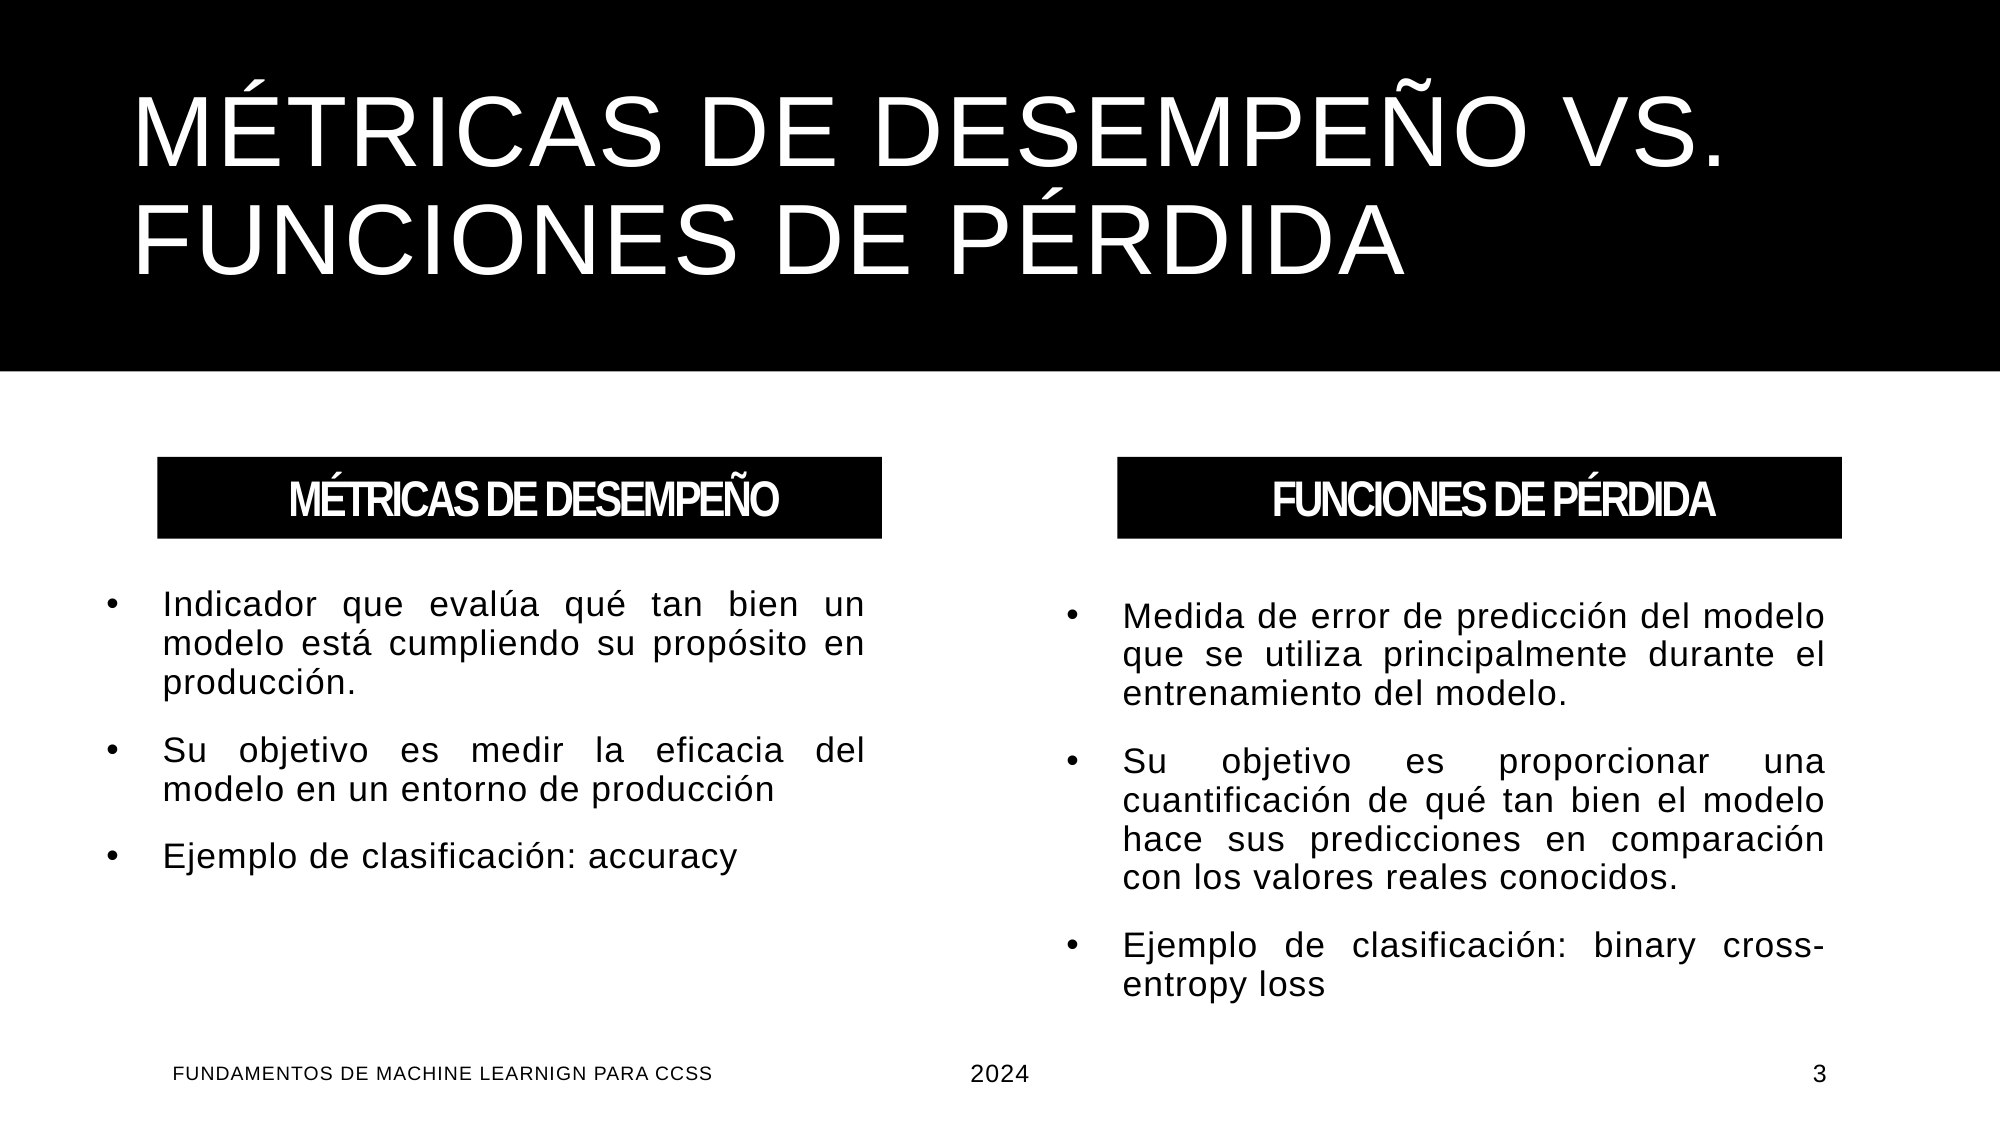

# MÉTRICAS DE DESEMPEÑO VS. FUNCIONES DE PÉRDIDA
MÉTRICAS DE DESEMPEÑO
FUNCIONES DE PÉRDIDA
Indicador que evalúa qué tan bien un modelo está cumpliendo su propósito en producción.
Su objetivo es medir la eficacia del modelo en un entorno de producción
Ejemplo de clasificación: accuracy
Medida de error de predicción del modelo que se utiliza principalmente durante el entrenamiento del modelo.
Su objetivo es proporcionar una cuantificación de qué tan bien el modelo hace sus predicciones en comparación con los valores reales conocidos.
Ejemplo de clasificación: binary cross-entropy loss

Fundamentos de MACHINE LEARNIGN PARA CCSS
2024
3